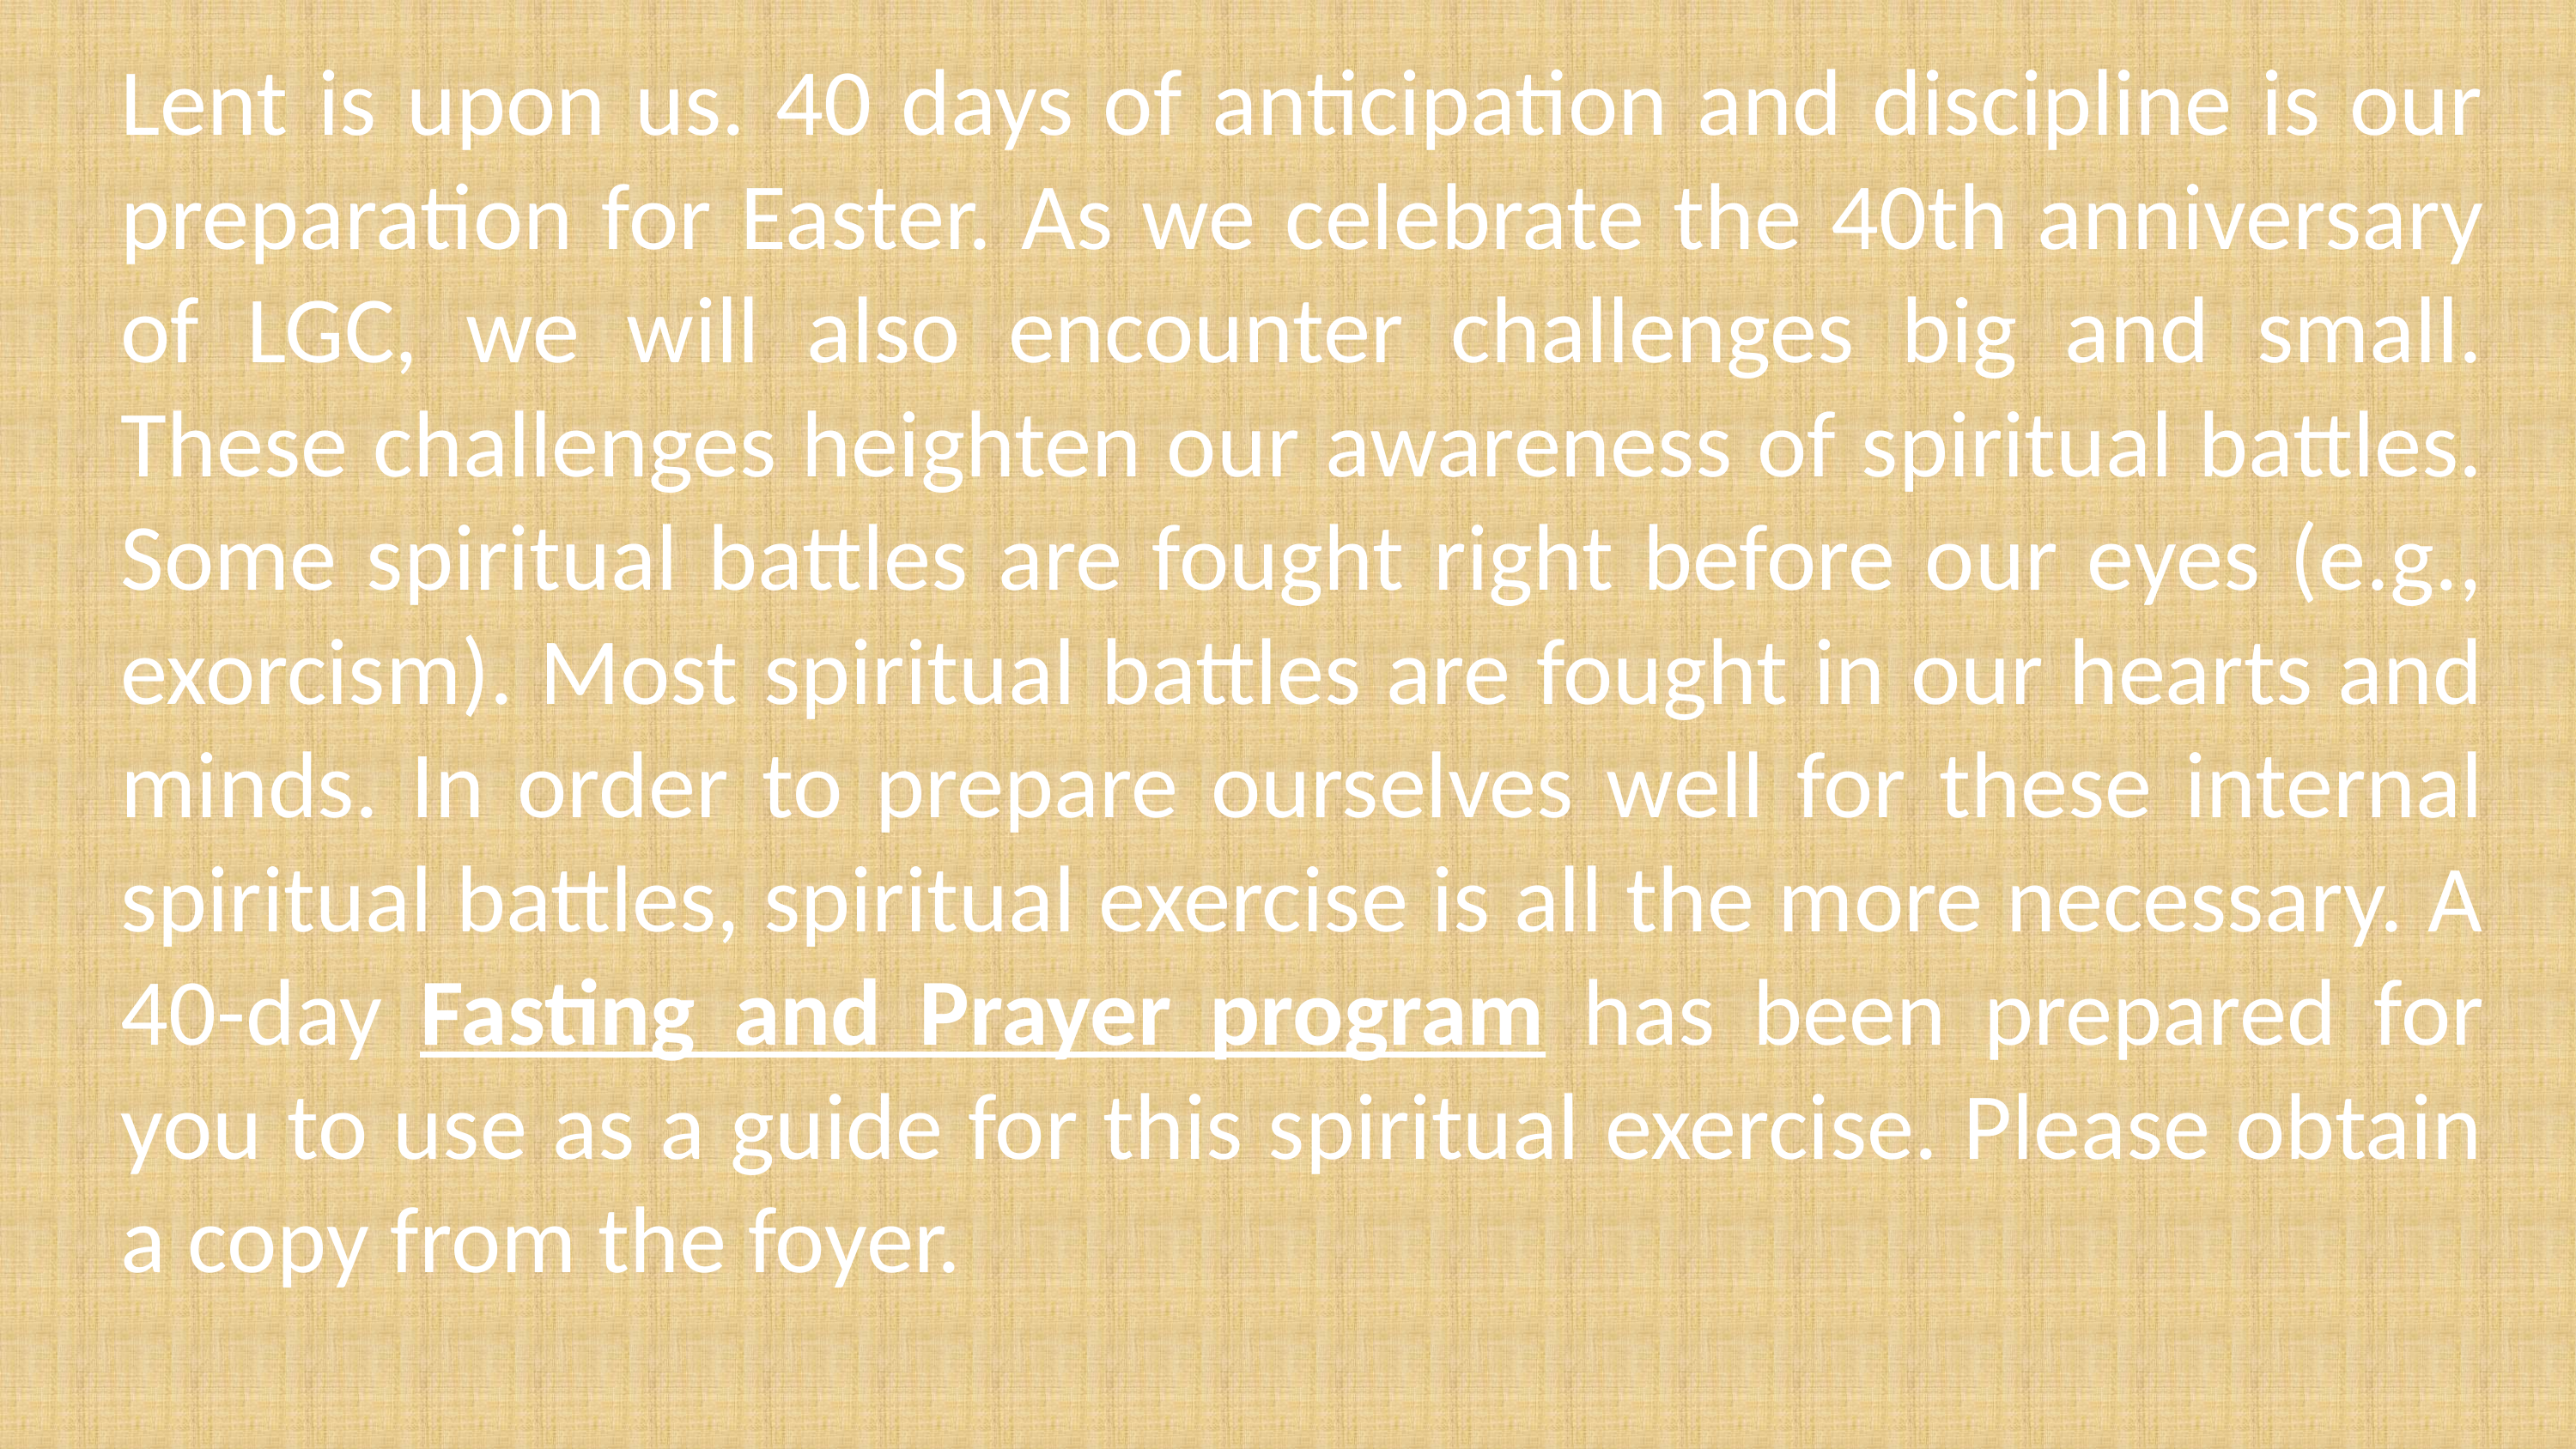

Lent is upon us. 40 days of anticipation and discipline is our preparation for Easter. As we celebrate the 40th anniversary of LGC, we will also encounter challenges big and small. These challenges heighten our awareness of spiritual battles. Some spiritual battles are fought right before our eyes (e.g., exorcism). Most spiritual battles are fought in our hearts and minds. In order to prepare ourselves well for these internal spiritual battles, spiritual exercise is all the more necessary. A 40-day Fasting and Prayer program has been prepared for you to use as a guide for this spiritual exercise. Please obtain a copy from the foyer.